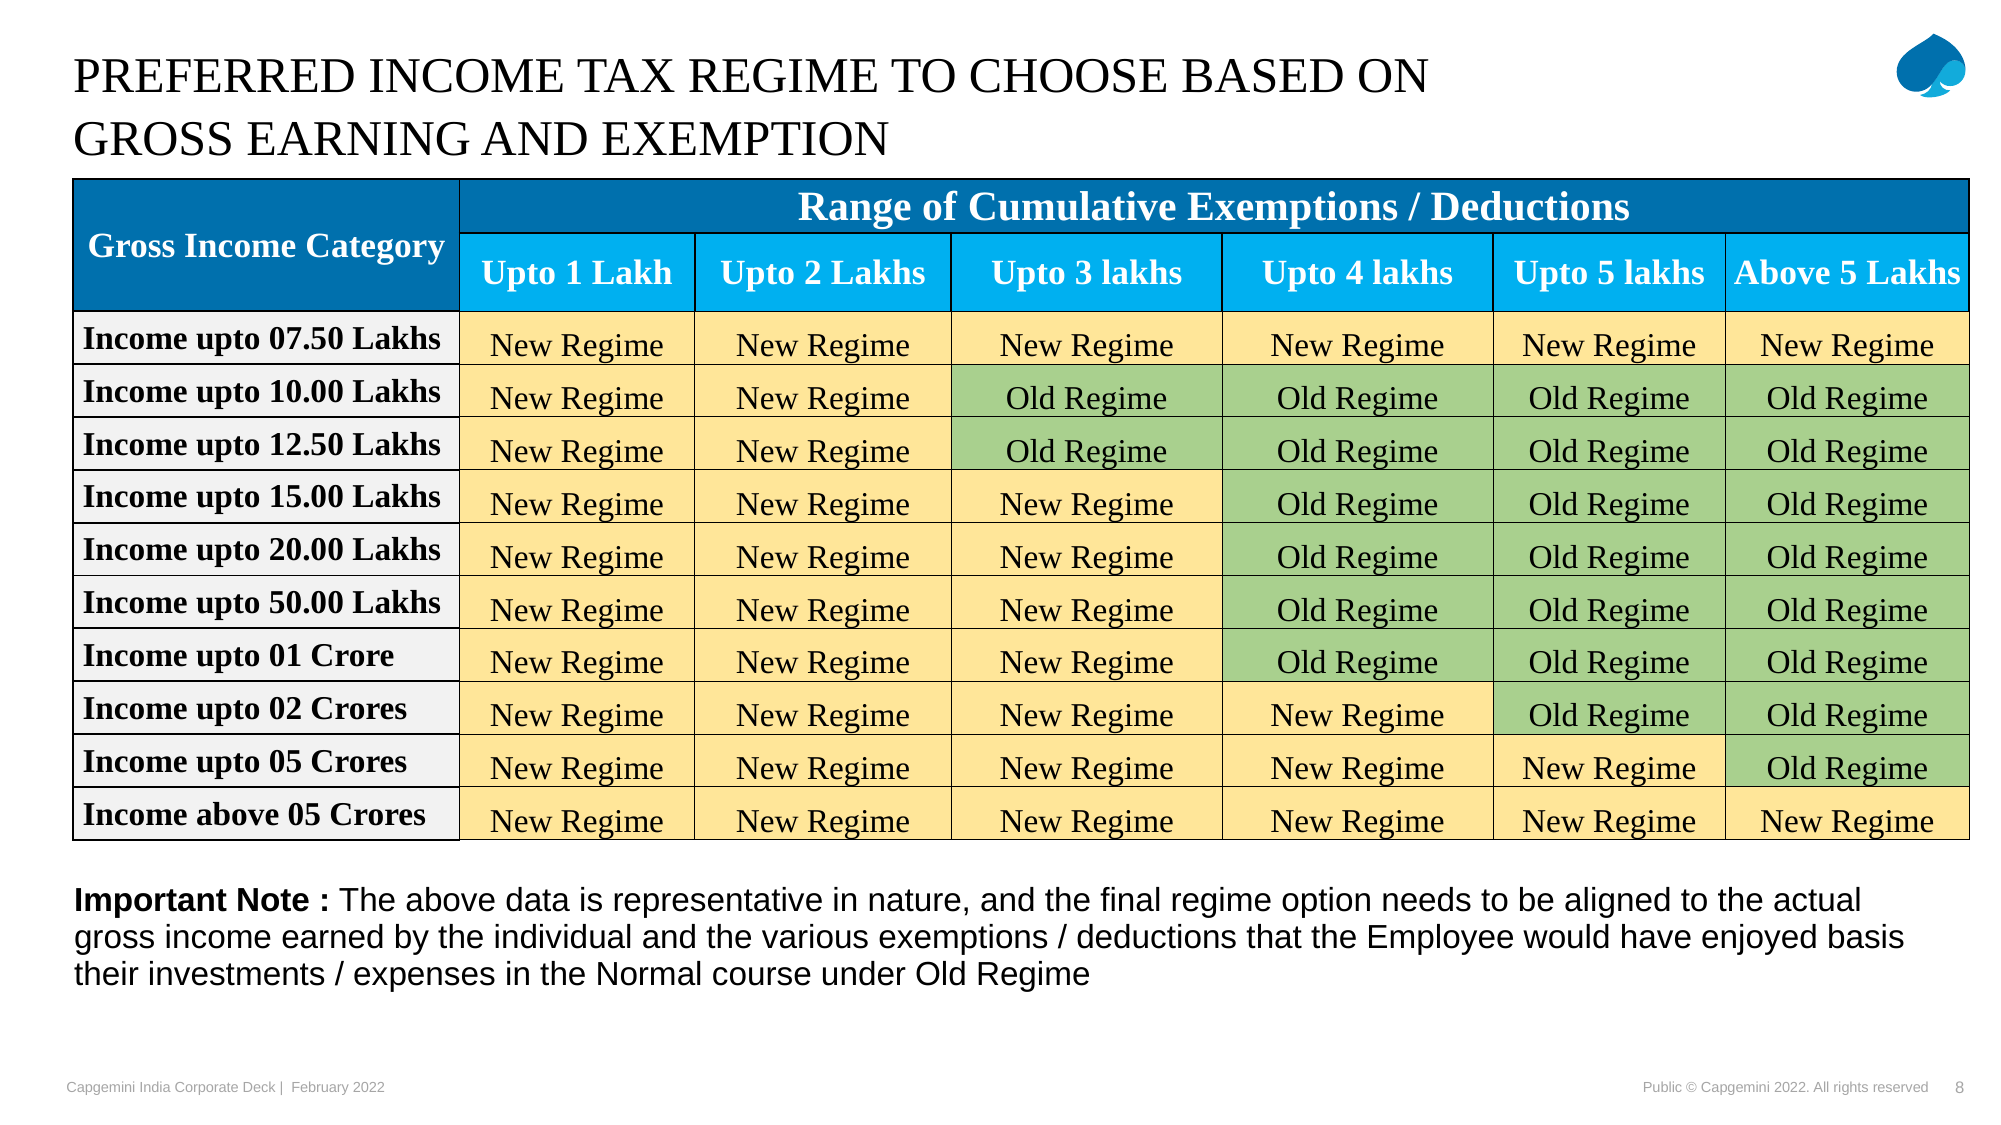

Preferred Income tax regime to choose based on
gross earning and exemption
| Gross Income Category | Range of Cumulative Exemptions / Deductions |  |  |  |  |  |
| --- | --- | --- | --- | --- | --- | --- |
|  | Upto 1 Lakh | Upto 2 Lakhs | Upto 3 lakhs | Upto 4 lakhs | Upto 5 lakhs | Above 5 Lakhs |
| Income upto 07.50 Lakhs | New Regime | New Regime | New Regime | New Regime | New Regime | New Regime |
| Income upto 10.00 Lakhs | New Regime | New Regime | Old Regime | Old Regime | Old Regime | Old Regime |
| Income upto 12.50 Lakhs | New Regime | New Regime | Old Regime | Old Regime | Old Regime | Old Regime |
| Income upto 15.00 Lakhs | New Regime | New Regime | New Regime | Old Regime | Old Regime | Old Regime |
| Income upto 20.00 Lakhs | New Regime | New Regime | New Regime | Old Regime | Old Regime | Old Regime |
| Income upto 50.00 Lakhs | New Regime | New Regime | New Regime | Old Regime | Old Regime | Old Regime |
| Income upto 01 Crore | New Regime | New Regime | New Regime | Old Regime | Old Regime | Old Regime |
| Income upto 02 Crores | New Regime | New Regime | New Regime | New Regime | Old Regime | Old Regime |
| Income upto 05 Crores | New Regime | New Regime | New Regime | New Regime | New Regime | Old Regime |
| Income above 05 Crores | New Regime | New Regime | New Regime | New Regime | New Regime | New Regime |
| Important Note : The above data is representative in nature, and the final regime option needs to be aligned to the actual gross income earned by the individual and the various exemptions / deductions that the Employee would have enjoyed basis their investments / expenses in the Normal course under Old Regime |
| --- |